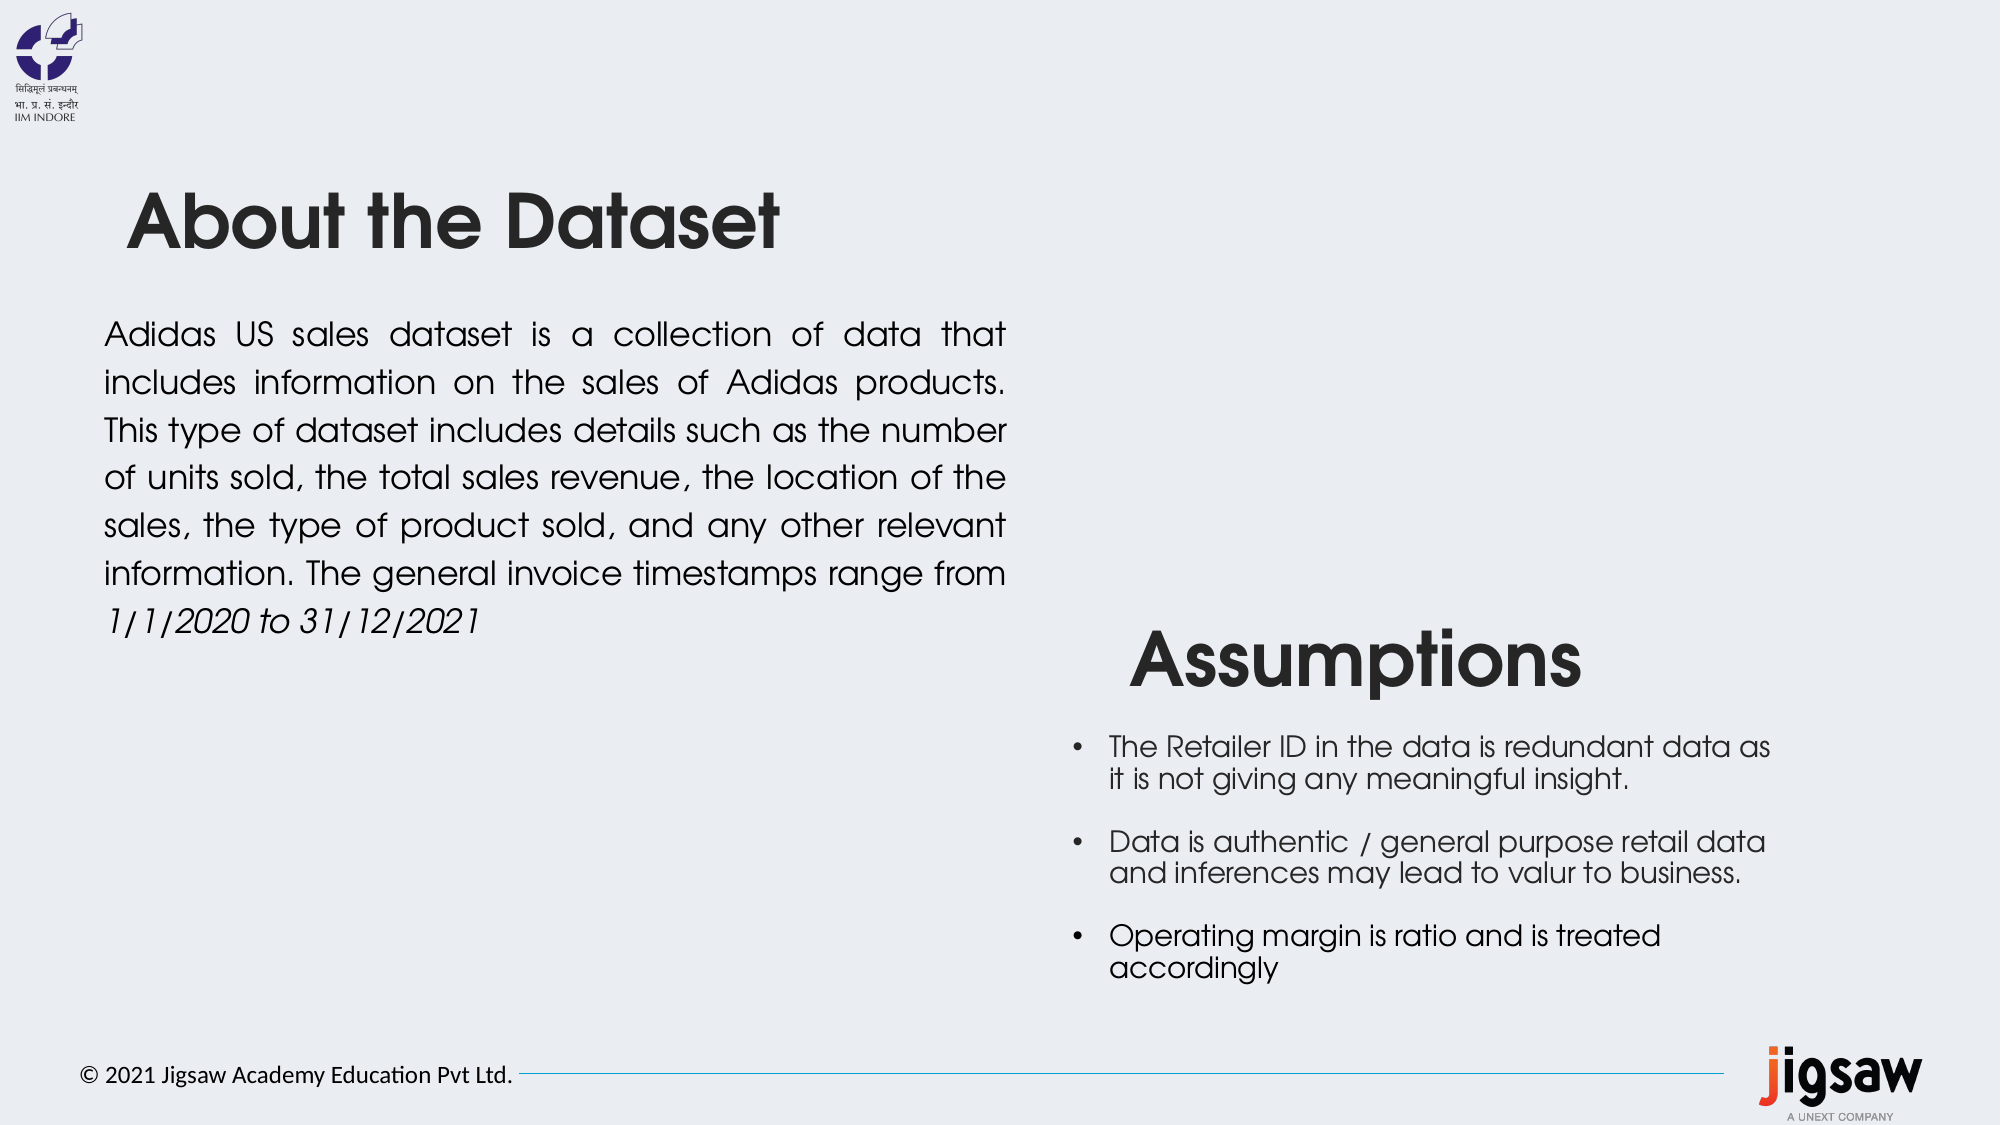

# About the Dataset
Adidas US sales dataset is a collection of data that includes information on the sales of Adidas products. This type of dataset includes details such as the number of units sold, the total sales revenue, the location of the sales, the type of product sold, and any other relevant information. The general invoice timestamps range from 1/1/2020 to 31/12/2021

Assumptions
The Retailer ID in the data is redundant data as it is not giving any meaningful insight.

Data is authentic / general purpose retail data and inferences may lead to valur to business.

Operating margin is ratio and is treated accordingly